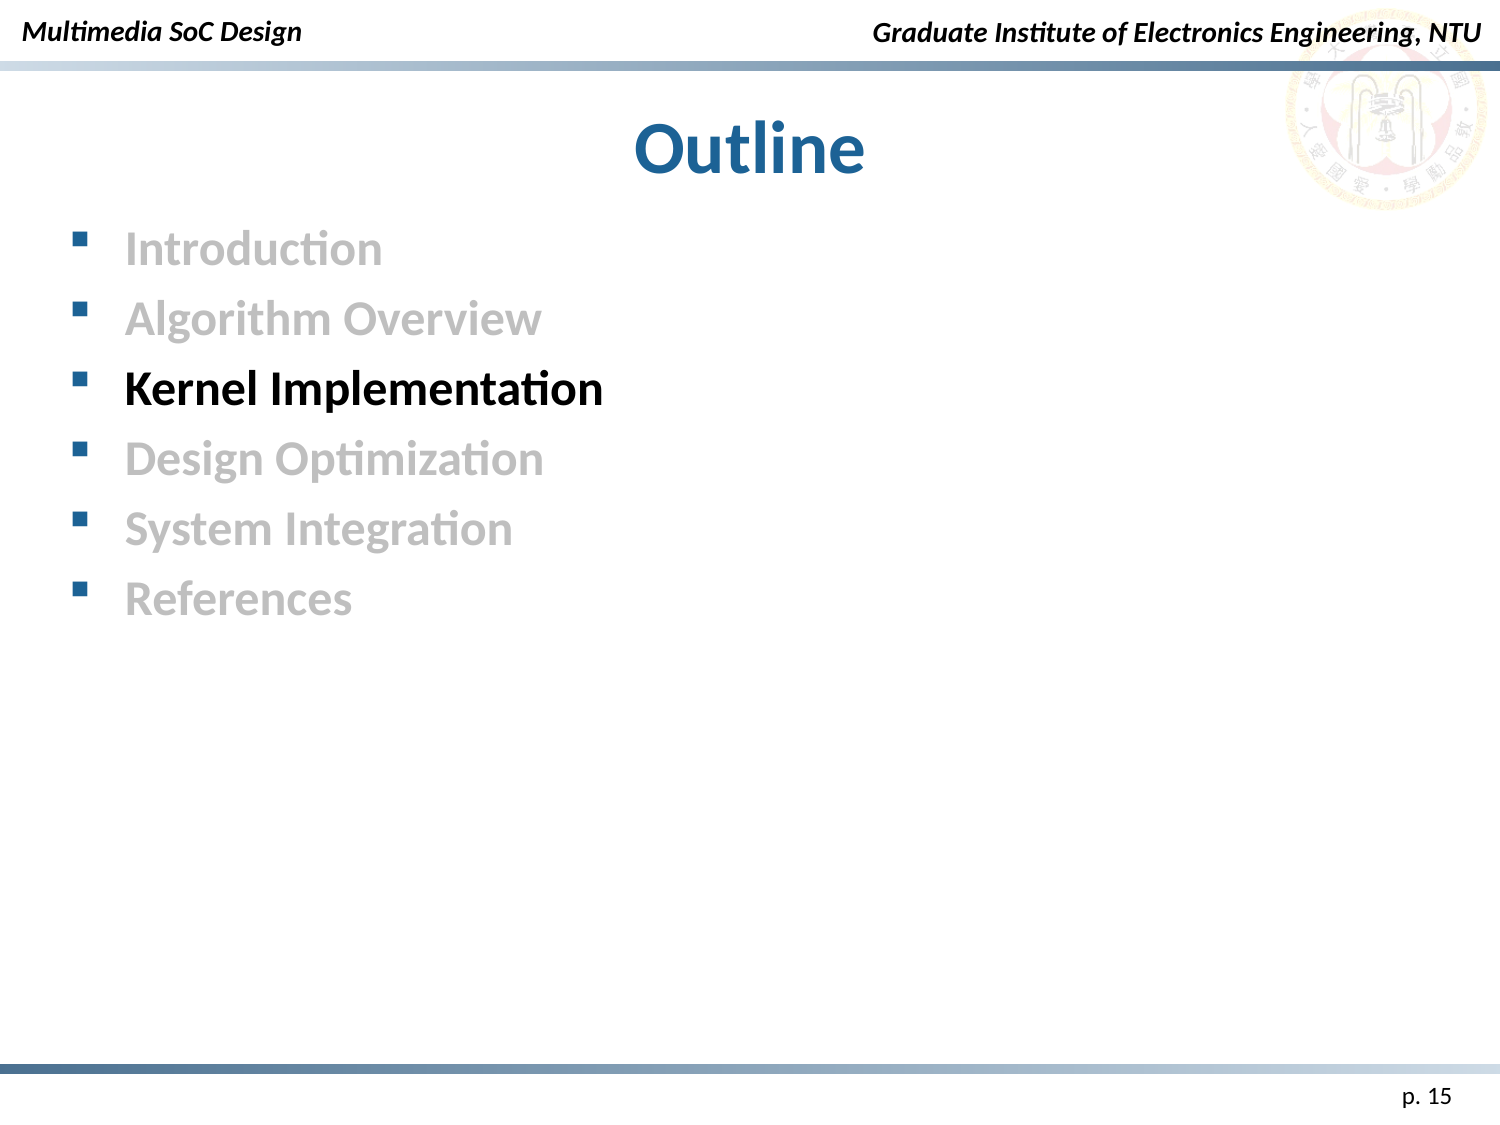

# Outline
Introduction
Algorithm Overview
Kernel Implementation
Design Optimization
System Integration
References